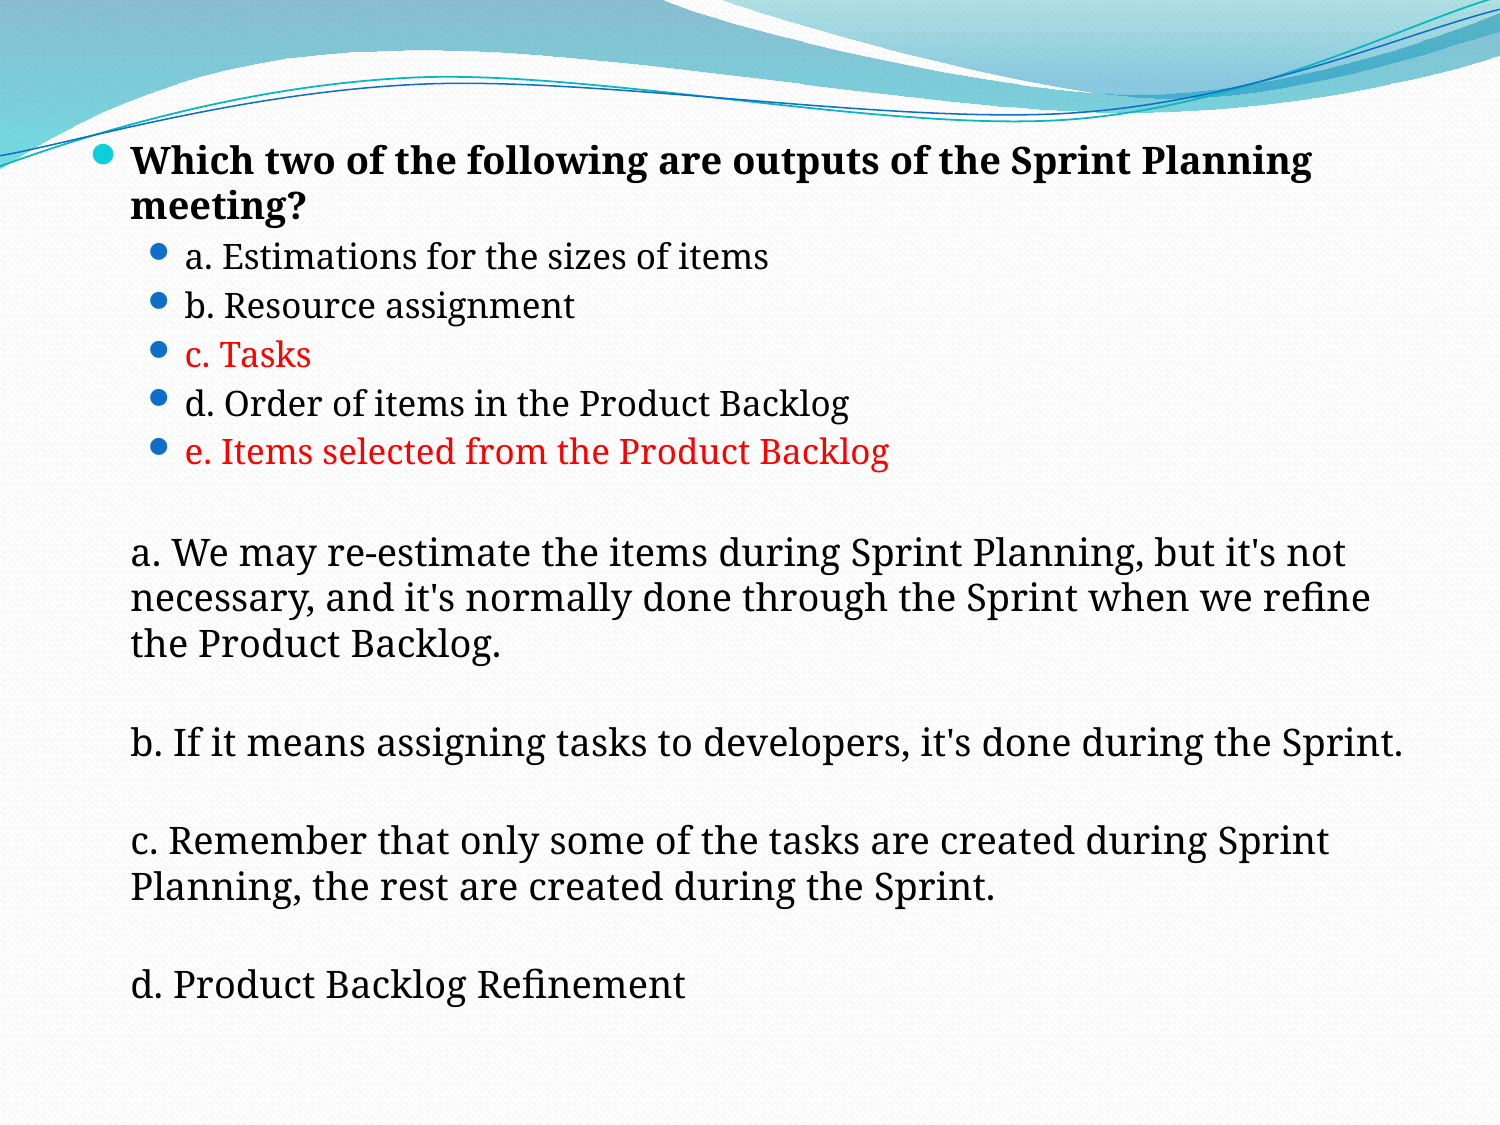

Which two of the following are outputs of the Sprint Planning meeting?
a. Estimations for the sizes of items
b. Resource assignment
c. Tasks
d. Order of items in the Product Backlog
e. Items selected from the Product Backlog

	a. We may re-estimate the items during Sprint Planning, but it's not necessary, and it's normally done through the Sprint when we refine the Product Backlog.
b. If it means assigning tasks to developers, it's done during the Sprint.
c. Remember that only some of the tasks are created during Sprint Planning, the rest are created during the Sprint.
d. Product Backlog Refinement